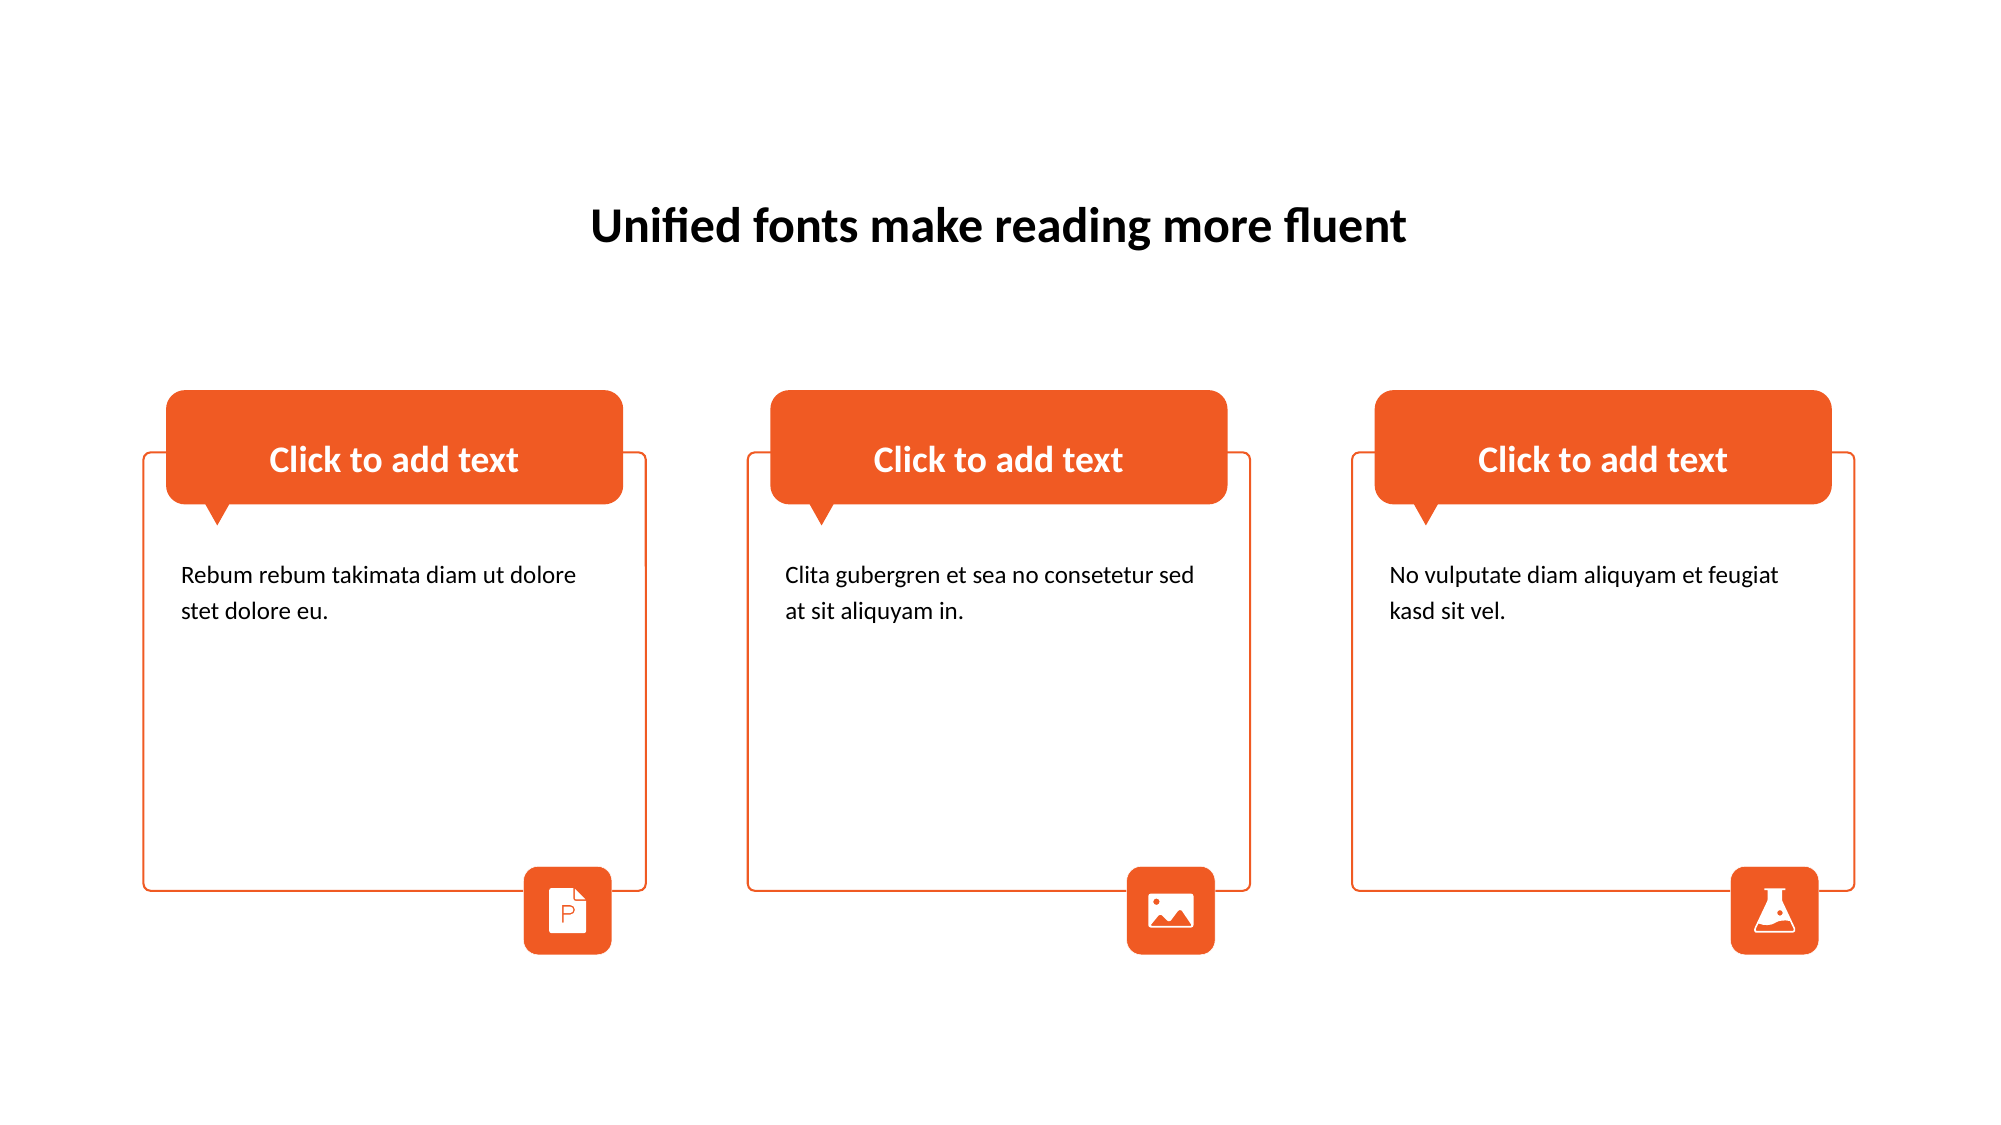

Unified fonts make reading more fluent
Click to add text

Rebum rebum takimata diam ut dolore stet dolore eu.

Click to add text

Clita gubergren et sea no consetetur sed at sit aliquyam in.

Click to add text

No vulputate diam aliquyam et feugiat kasd sit vel.